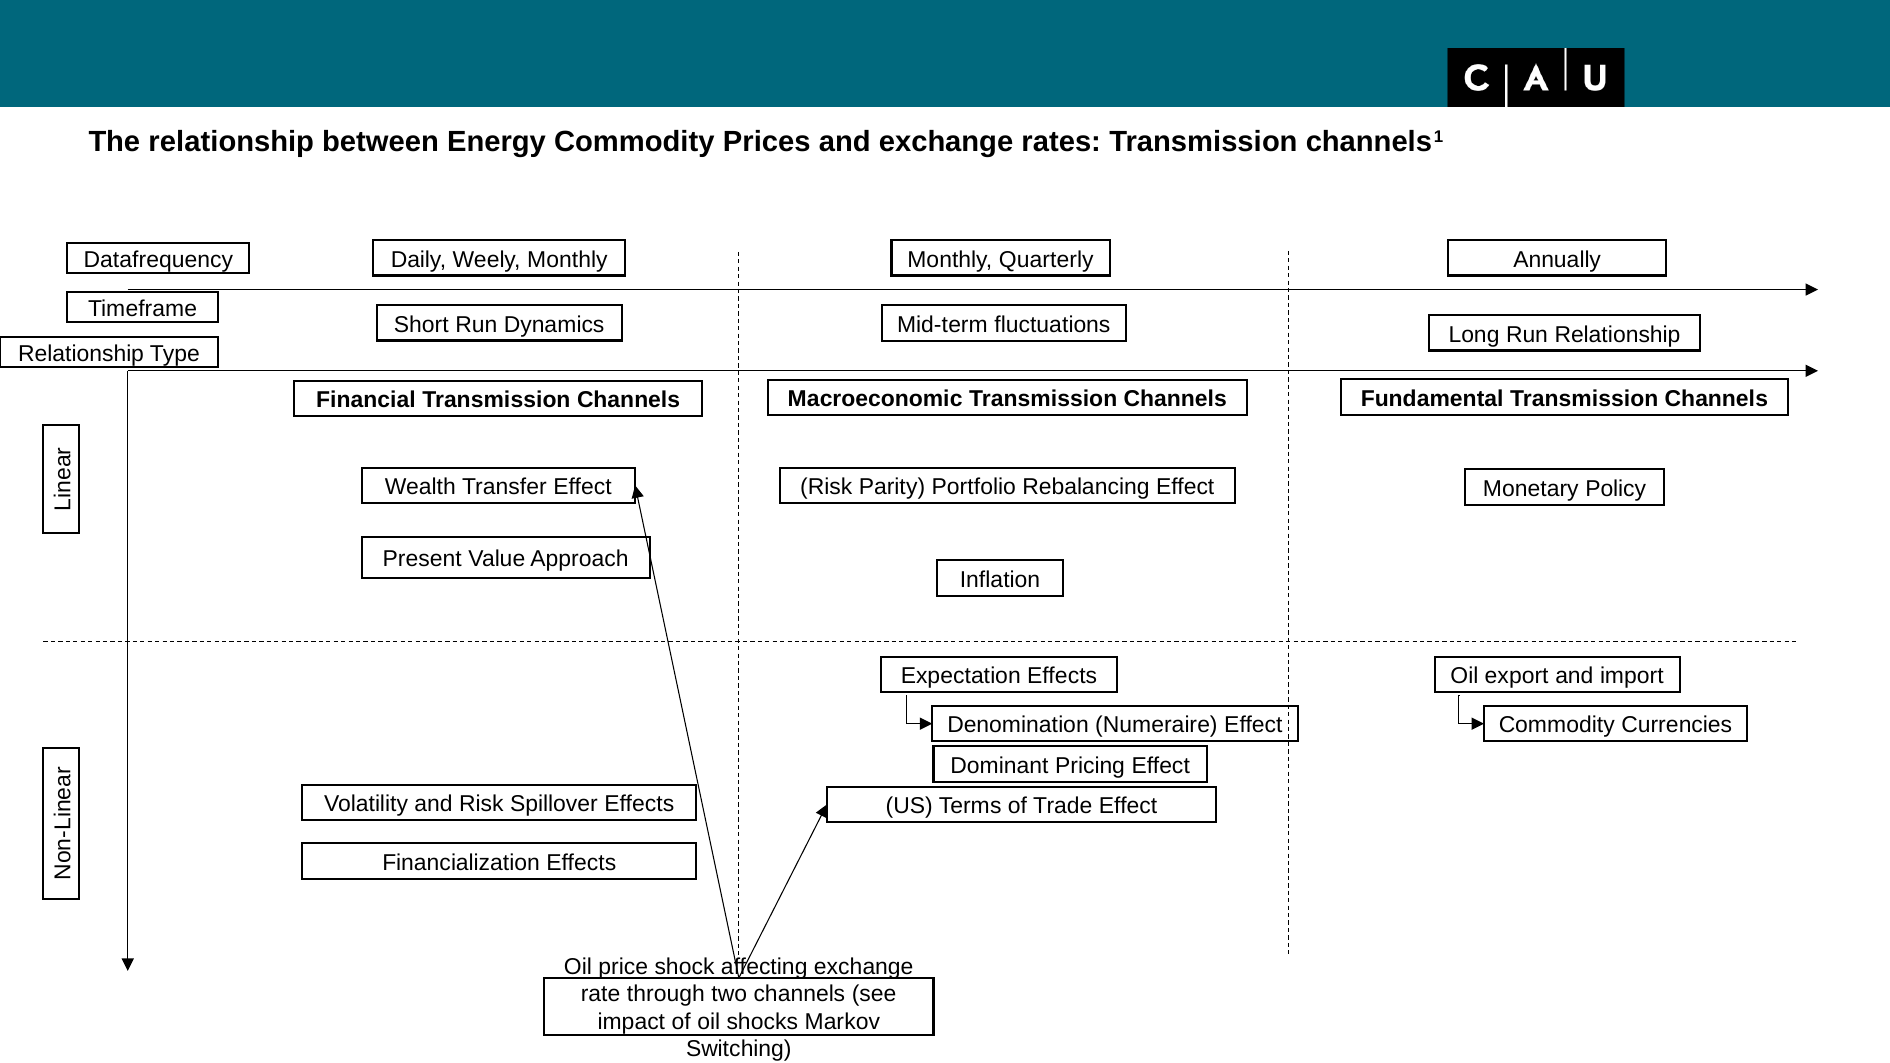

The relationship between Energy Commodity Prices and exchange rates: Transmission channels1
Daily, Weely, Monthly
Monthly, Quarterly
Annually
Datafrequency
Timeframe
Short Run Dynamics
Mid-term fluctuations
Long Run Relationship
Relationship Type
Fundamental Transmission Channels
Macroeconomic Transmission Channels
Financial Transmission Channels
Linear
(Risk Parity) Portfolio Rebalancing Effect
Wealth Transfer Effect
Monetary Policy
Present Value Approach
Inflation
Expectation Effects
Oil export and import
Denomination (Numeraire) Effect
Commodity Currencies
Dominant Pricing Effect
Volatility and Risk Spillover Effects
(US) Terms of Trade Effect
Non-Linear
Financialization Effects
Oil price shock affecting exchange rate through two channels (see impact of oil shocks Markov Switching)